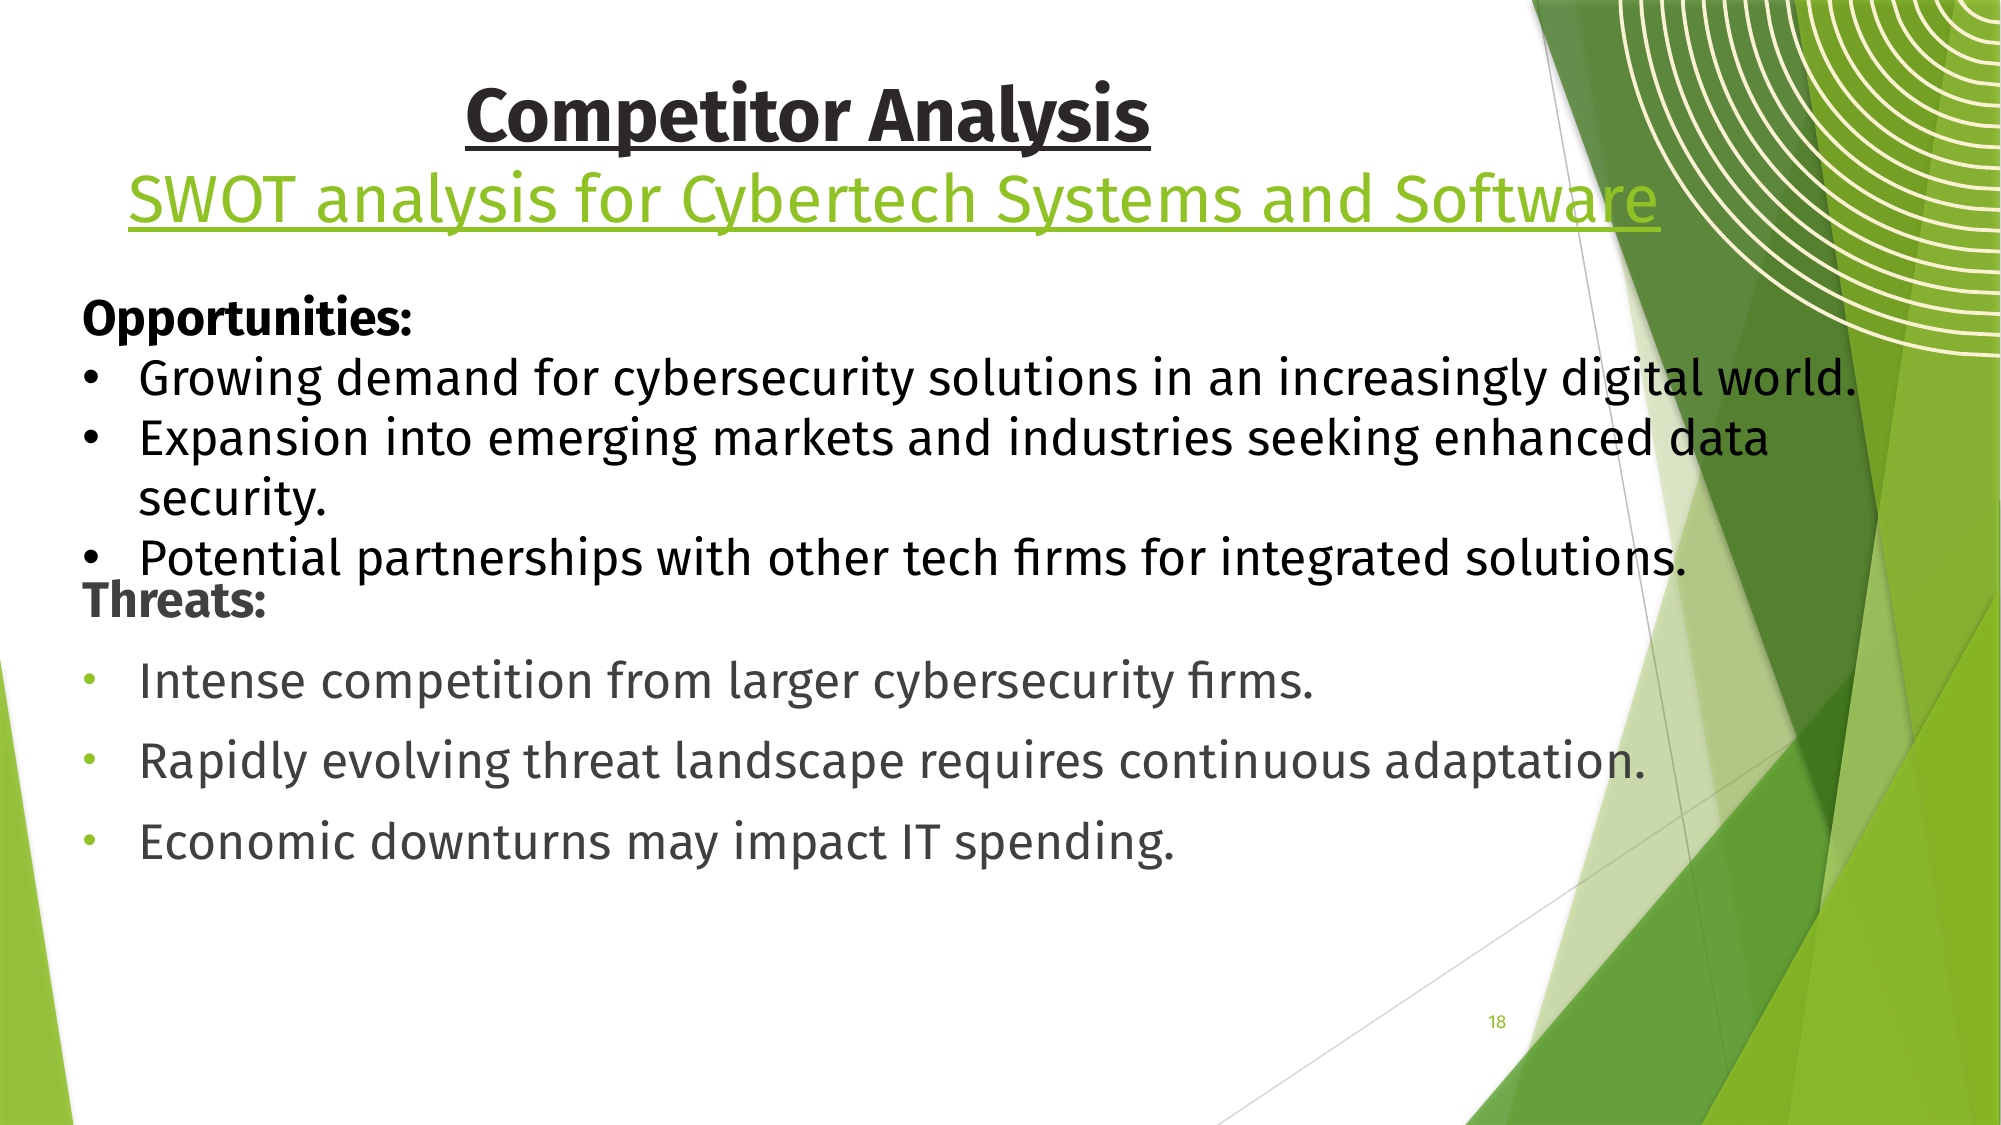

# Competitor Analysis SWOT analysis for Cybertech Systems and Software

Opportunities:
Growing demand for cybersecurity solutions in an increasingly digital world.
Expansion into emerging markets and industries seeking enhanced data security.
Potential partnerships with other tech firms for integrated solutions.

Threats:
Intense competition from larger cybersecurity firms.
Rapidly evolving threat landscape requires continuous adaptation.
Economic downturns may impact IT spending.

18